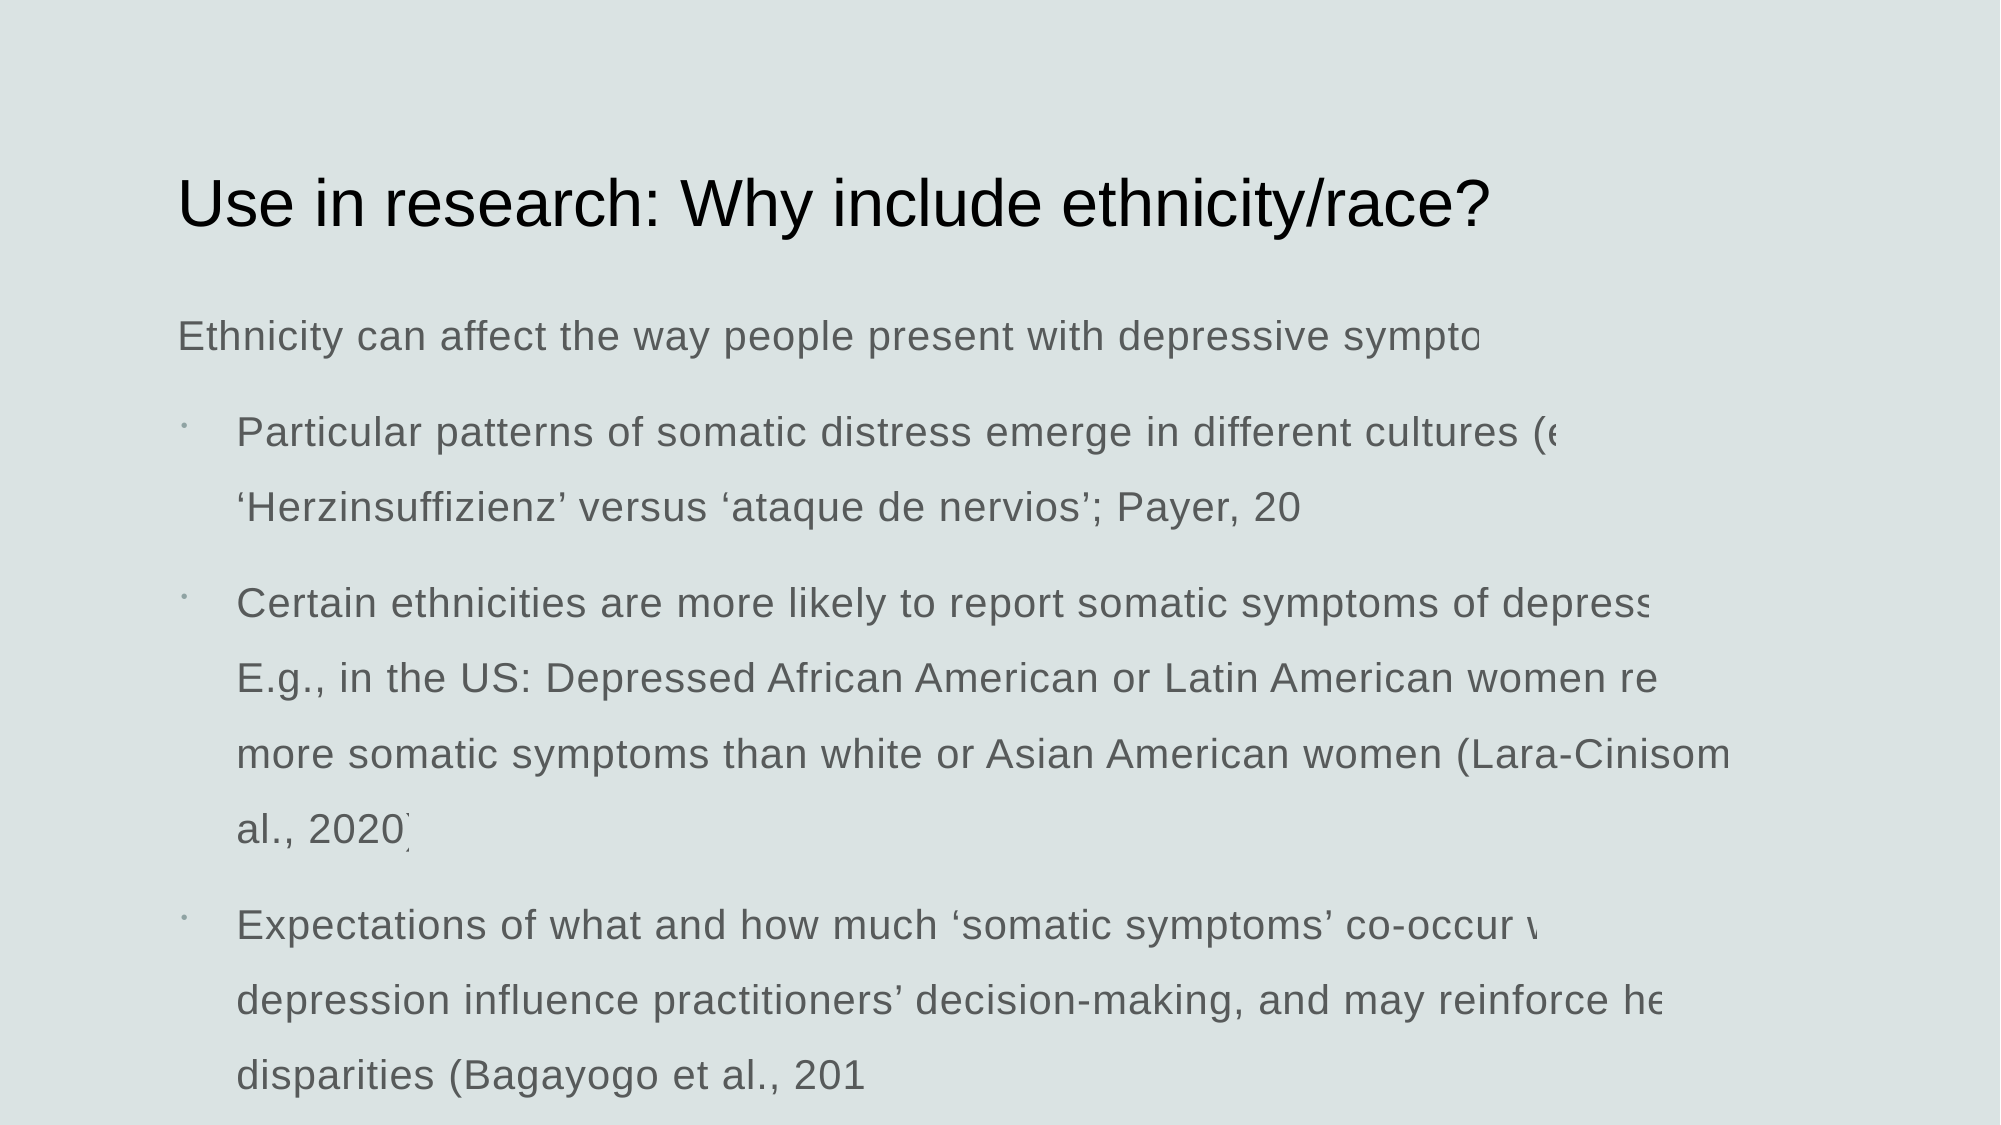

# Use in research: Why include ethnicity/race?
Ethnicity can affect the way people present with depressive symptoms:
Particular patterns of somatic distress emerge in different cultures (e.g., ‘Herzinsuffizienz’ versus ‘ataque de nervios’; Payer, 2010)
Certain ethnicities are more likely to report somatic symptoms of depression. E.g., in the US: Depressed African American or Latin American women report more somatic symptoms than white or Asian American women (Lara-Cinisomo et al., 2020)
Expectations of what and how much ‘somatic symptoms’ co-occur with depression influence practitioners’ decision-making, and may reinforce health disparities (Bagayogo et al., 2013)